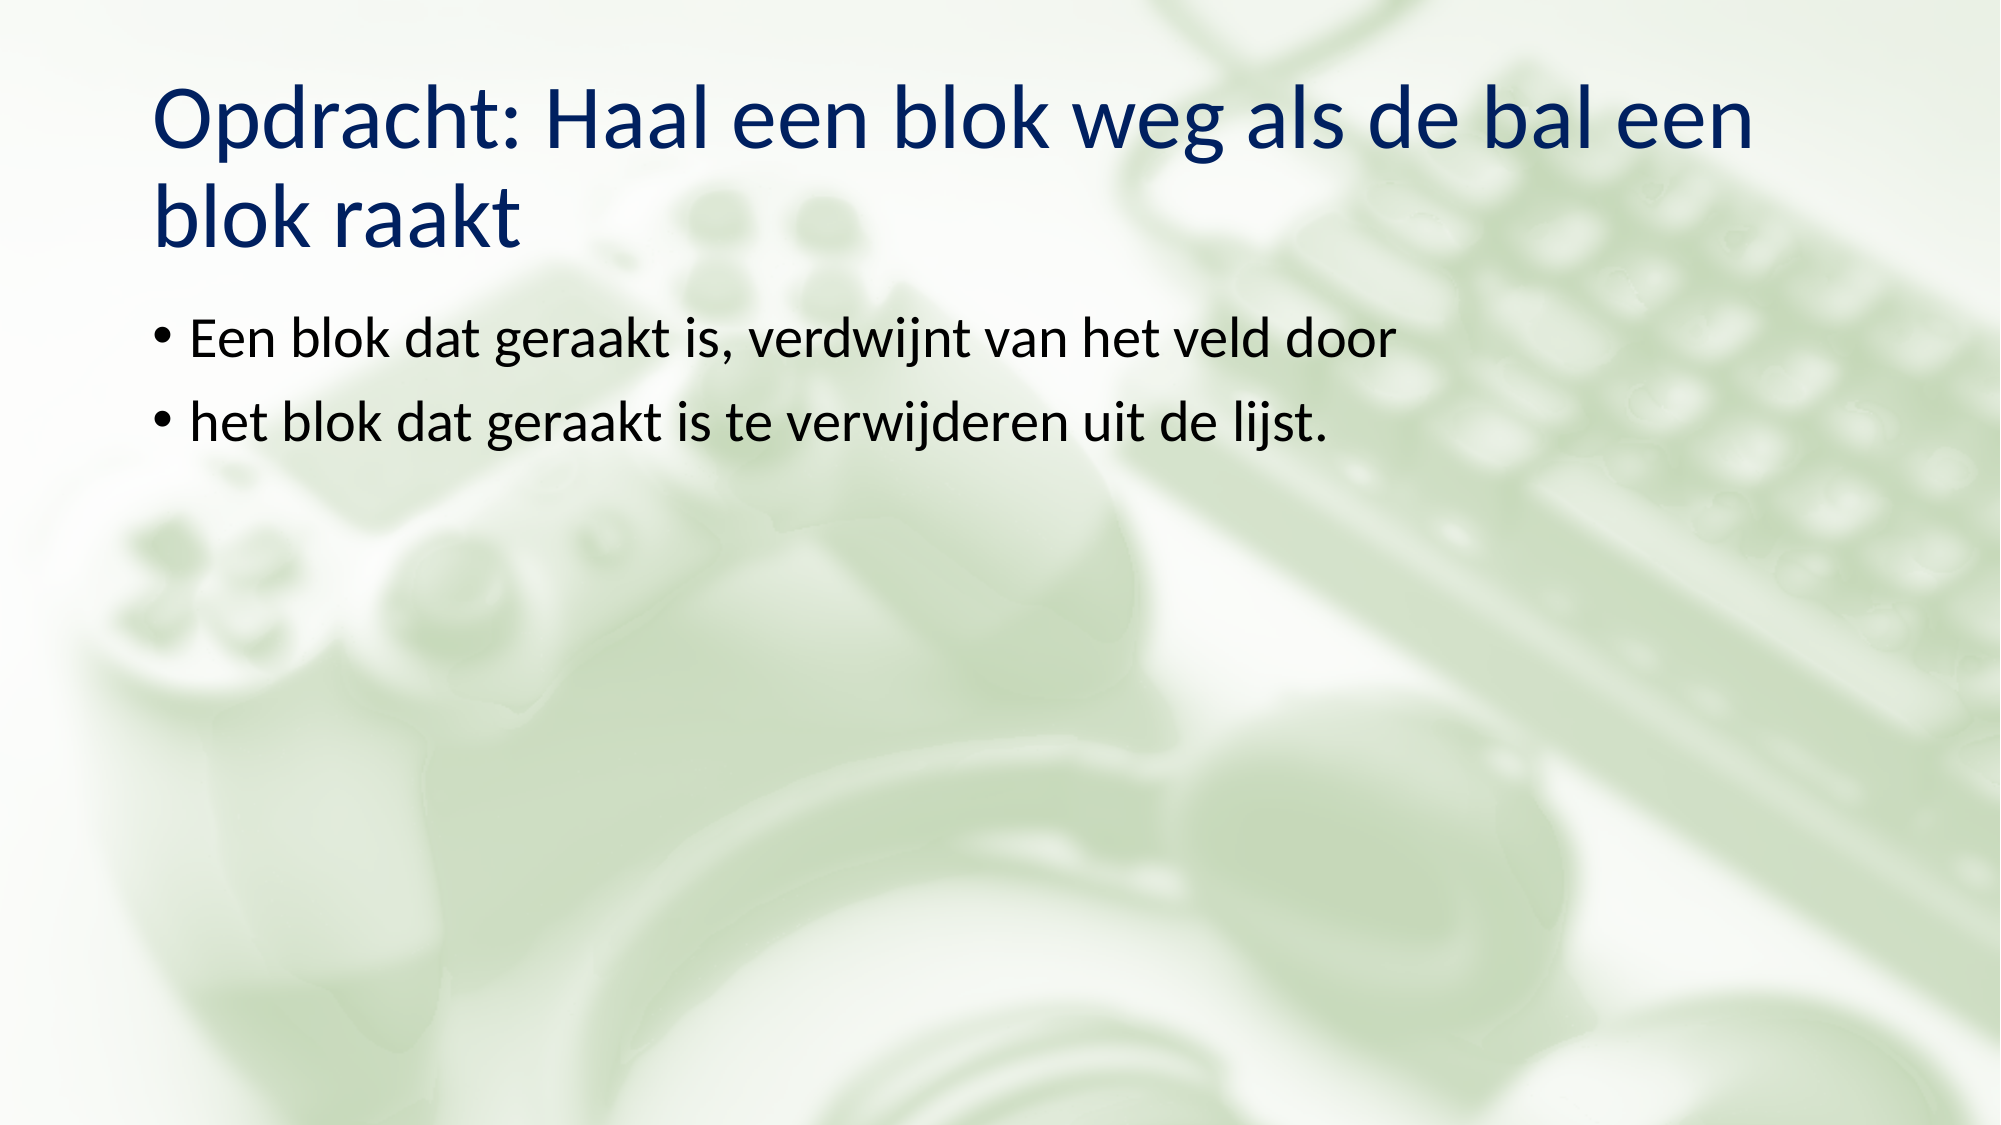

# Opdracht: Haal een blok weg als de bal een blok raakt
Een blok dat geraakt is, verdwijnt van het veld door
het blok dat geraakt is te verwijderen uit de lijst.